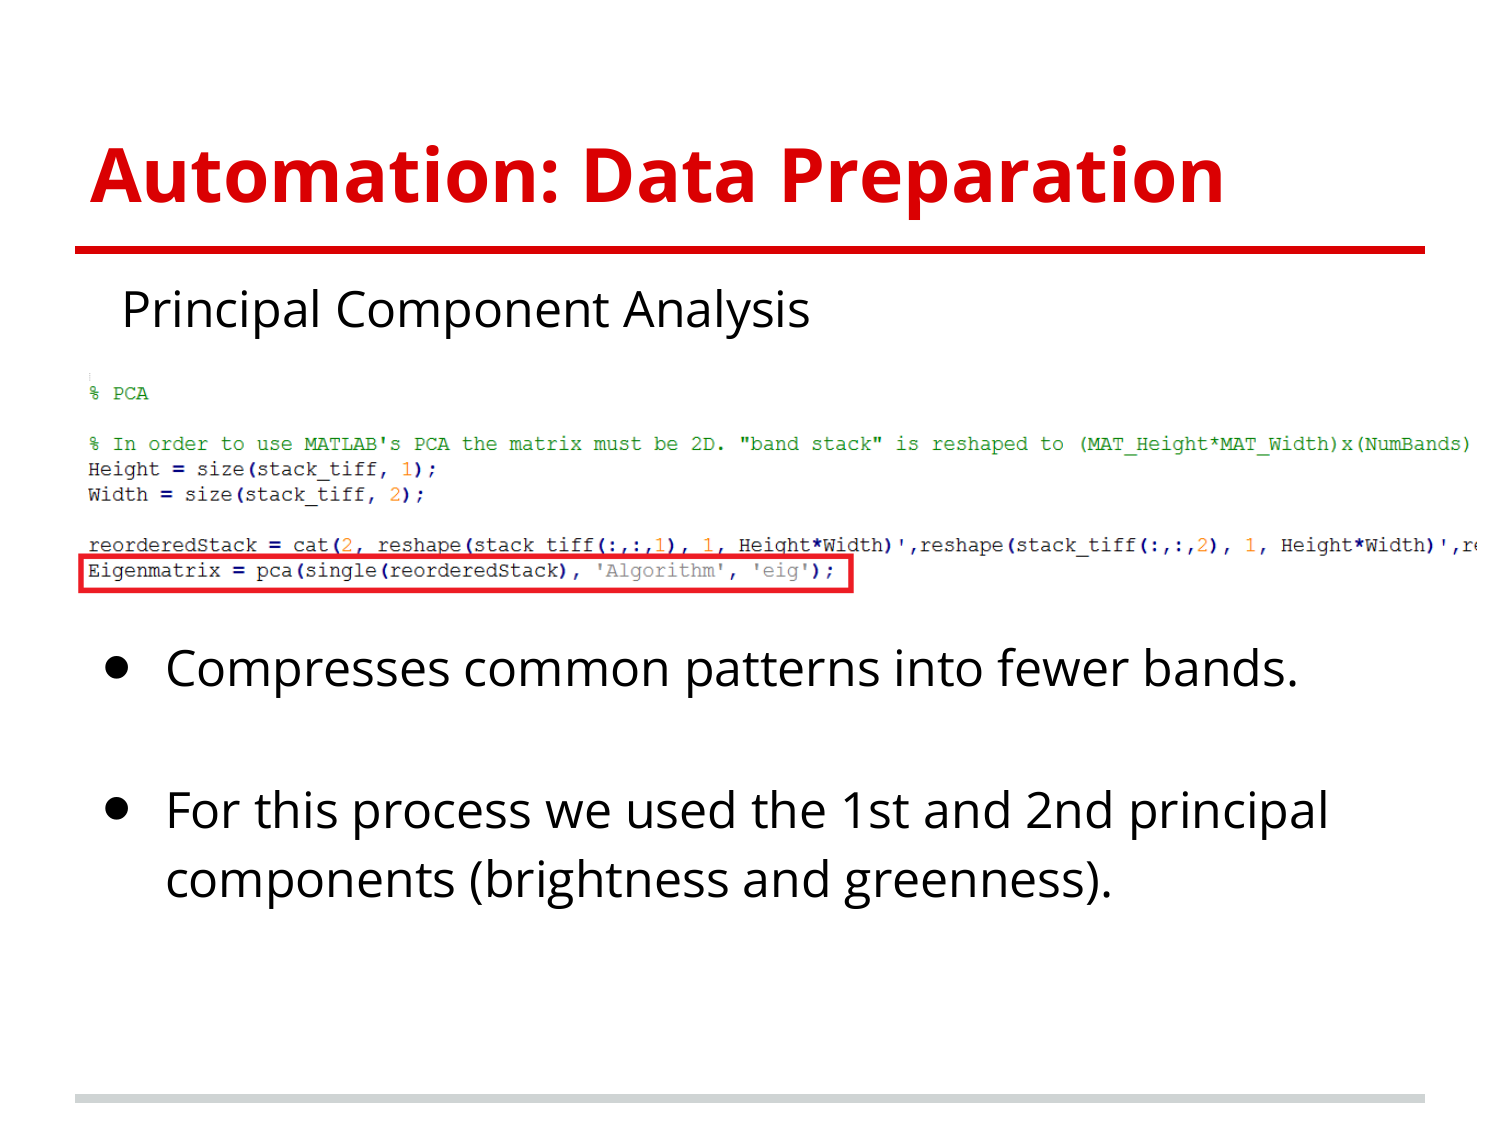

# Automation: Data Preparation
Principal Component Analysis

Compresses common patterns into fewer bands.

For this process we used the 1st and 2nd principal components (brightness and greenness).